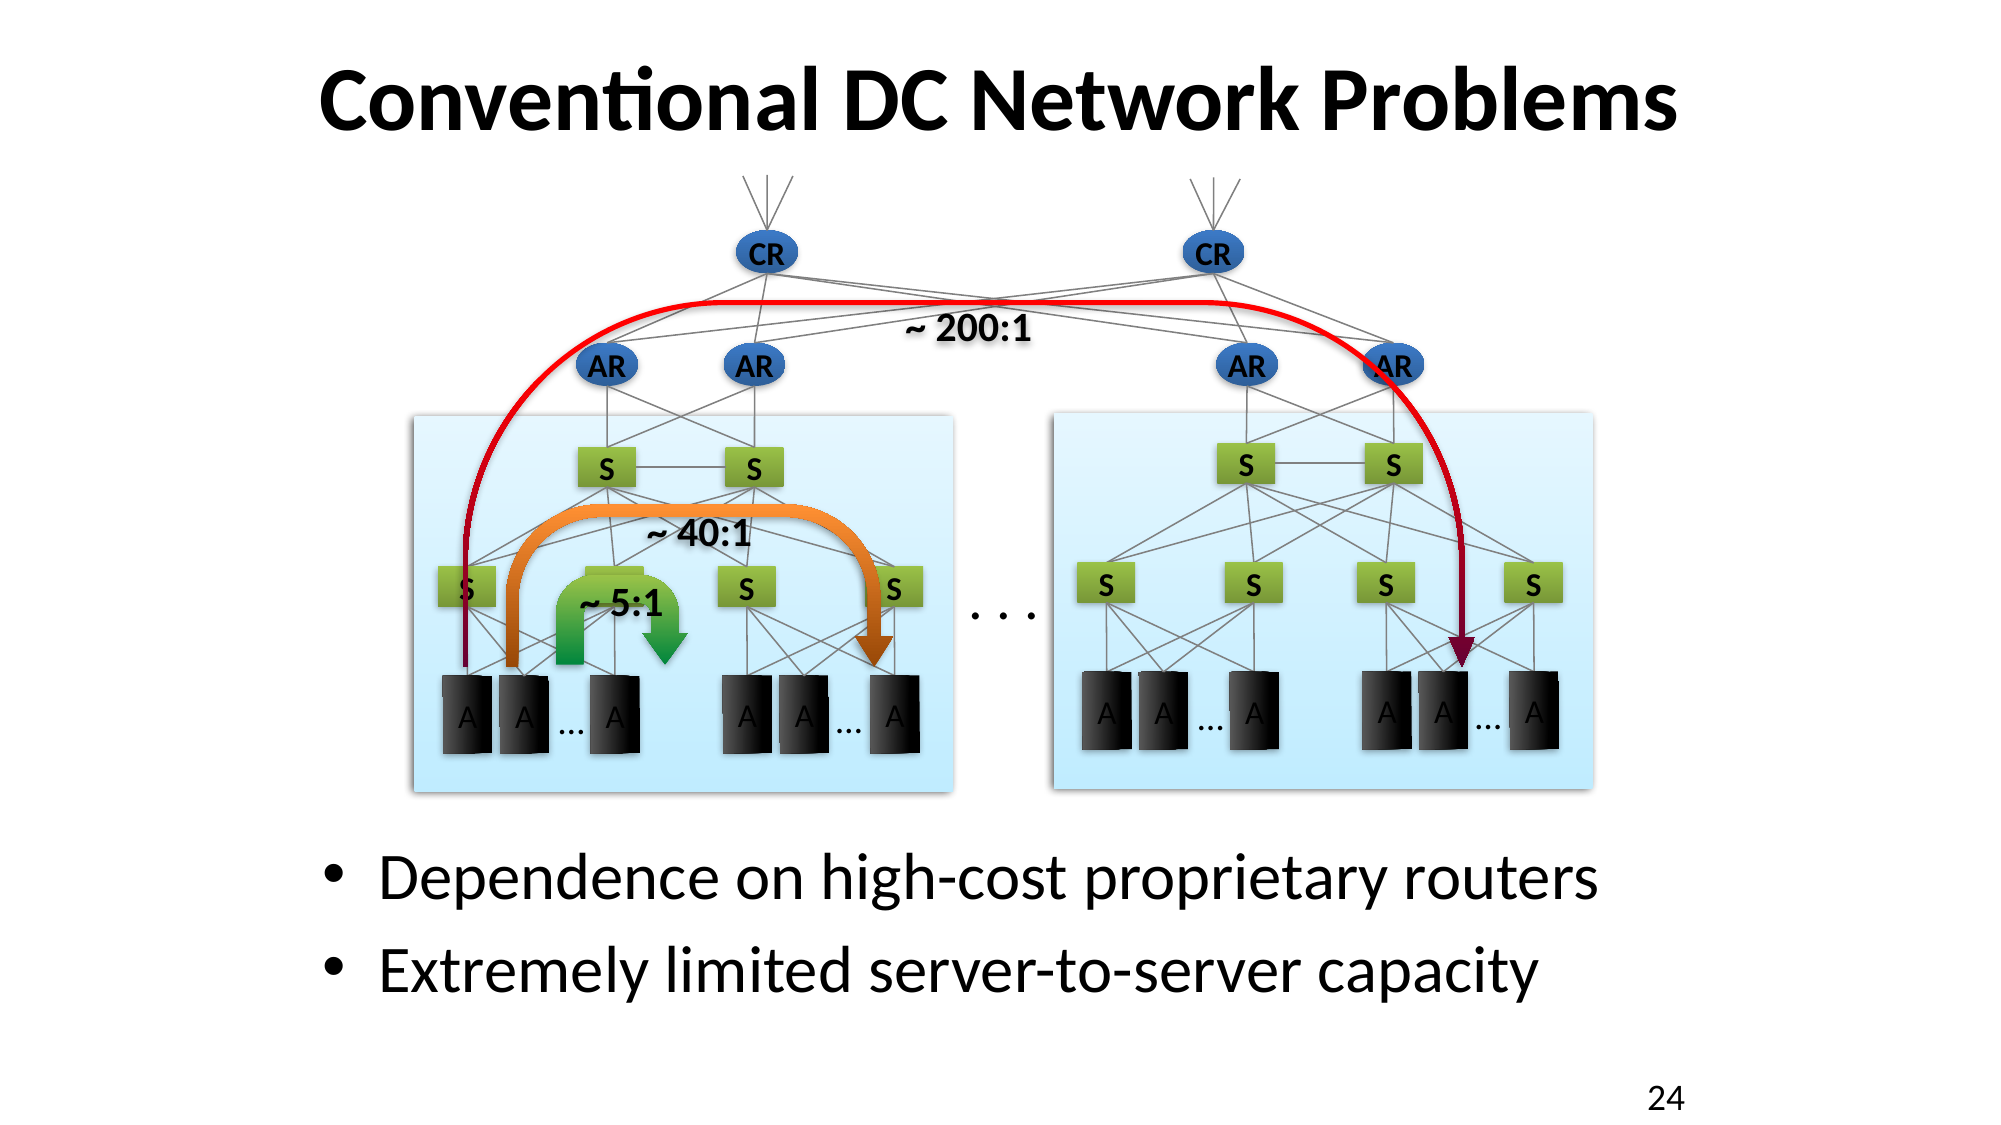

# Conventional DC Network Problems
CR
CR
~ 200:1
AR
AR
AR
AR

S
S
S
S
~ 40:1
. . .
S
S
S
S
S
S
S
S
~ 5:1
…
…
A
A
A
A
A
A
…
…
A
A
A
A
A
A
Dependence on high-cost proprietary routers
Extremely limited server-to-server capacity
24